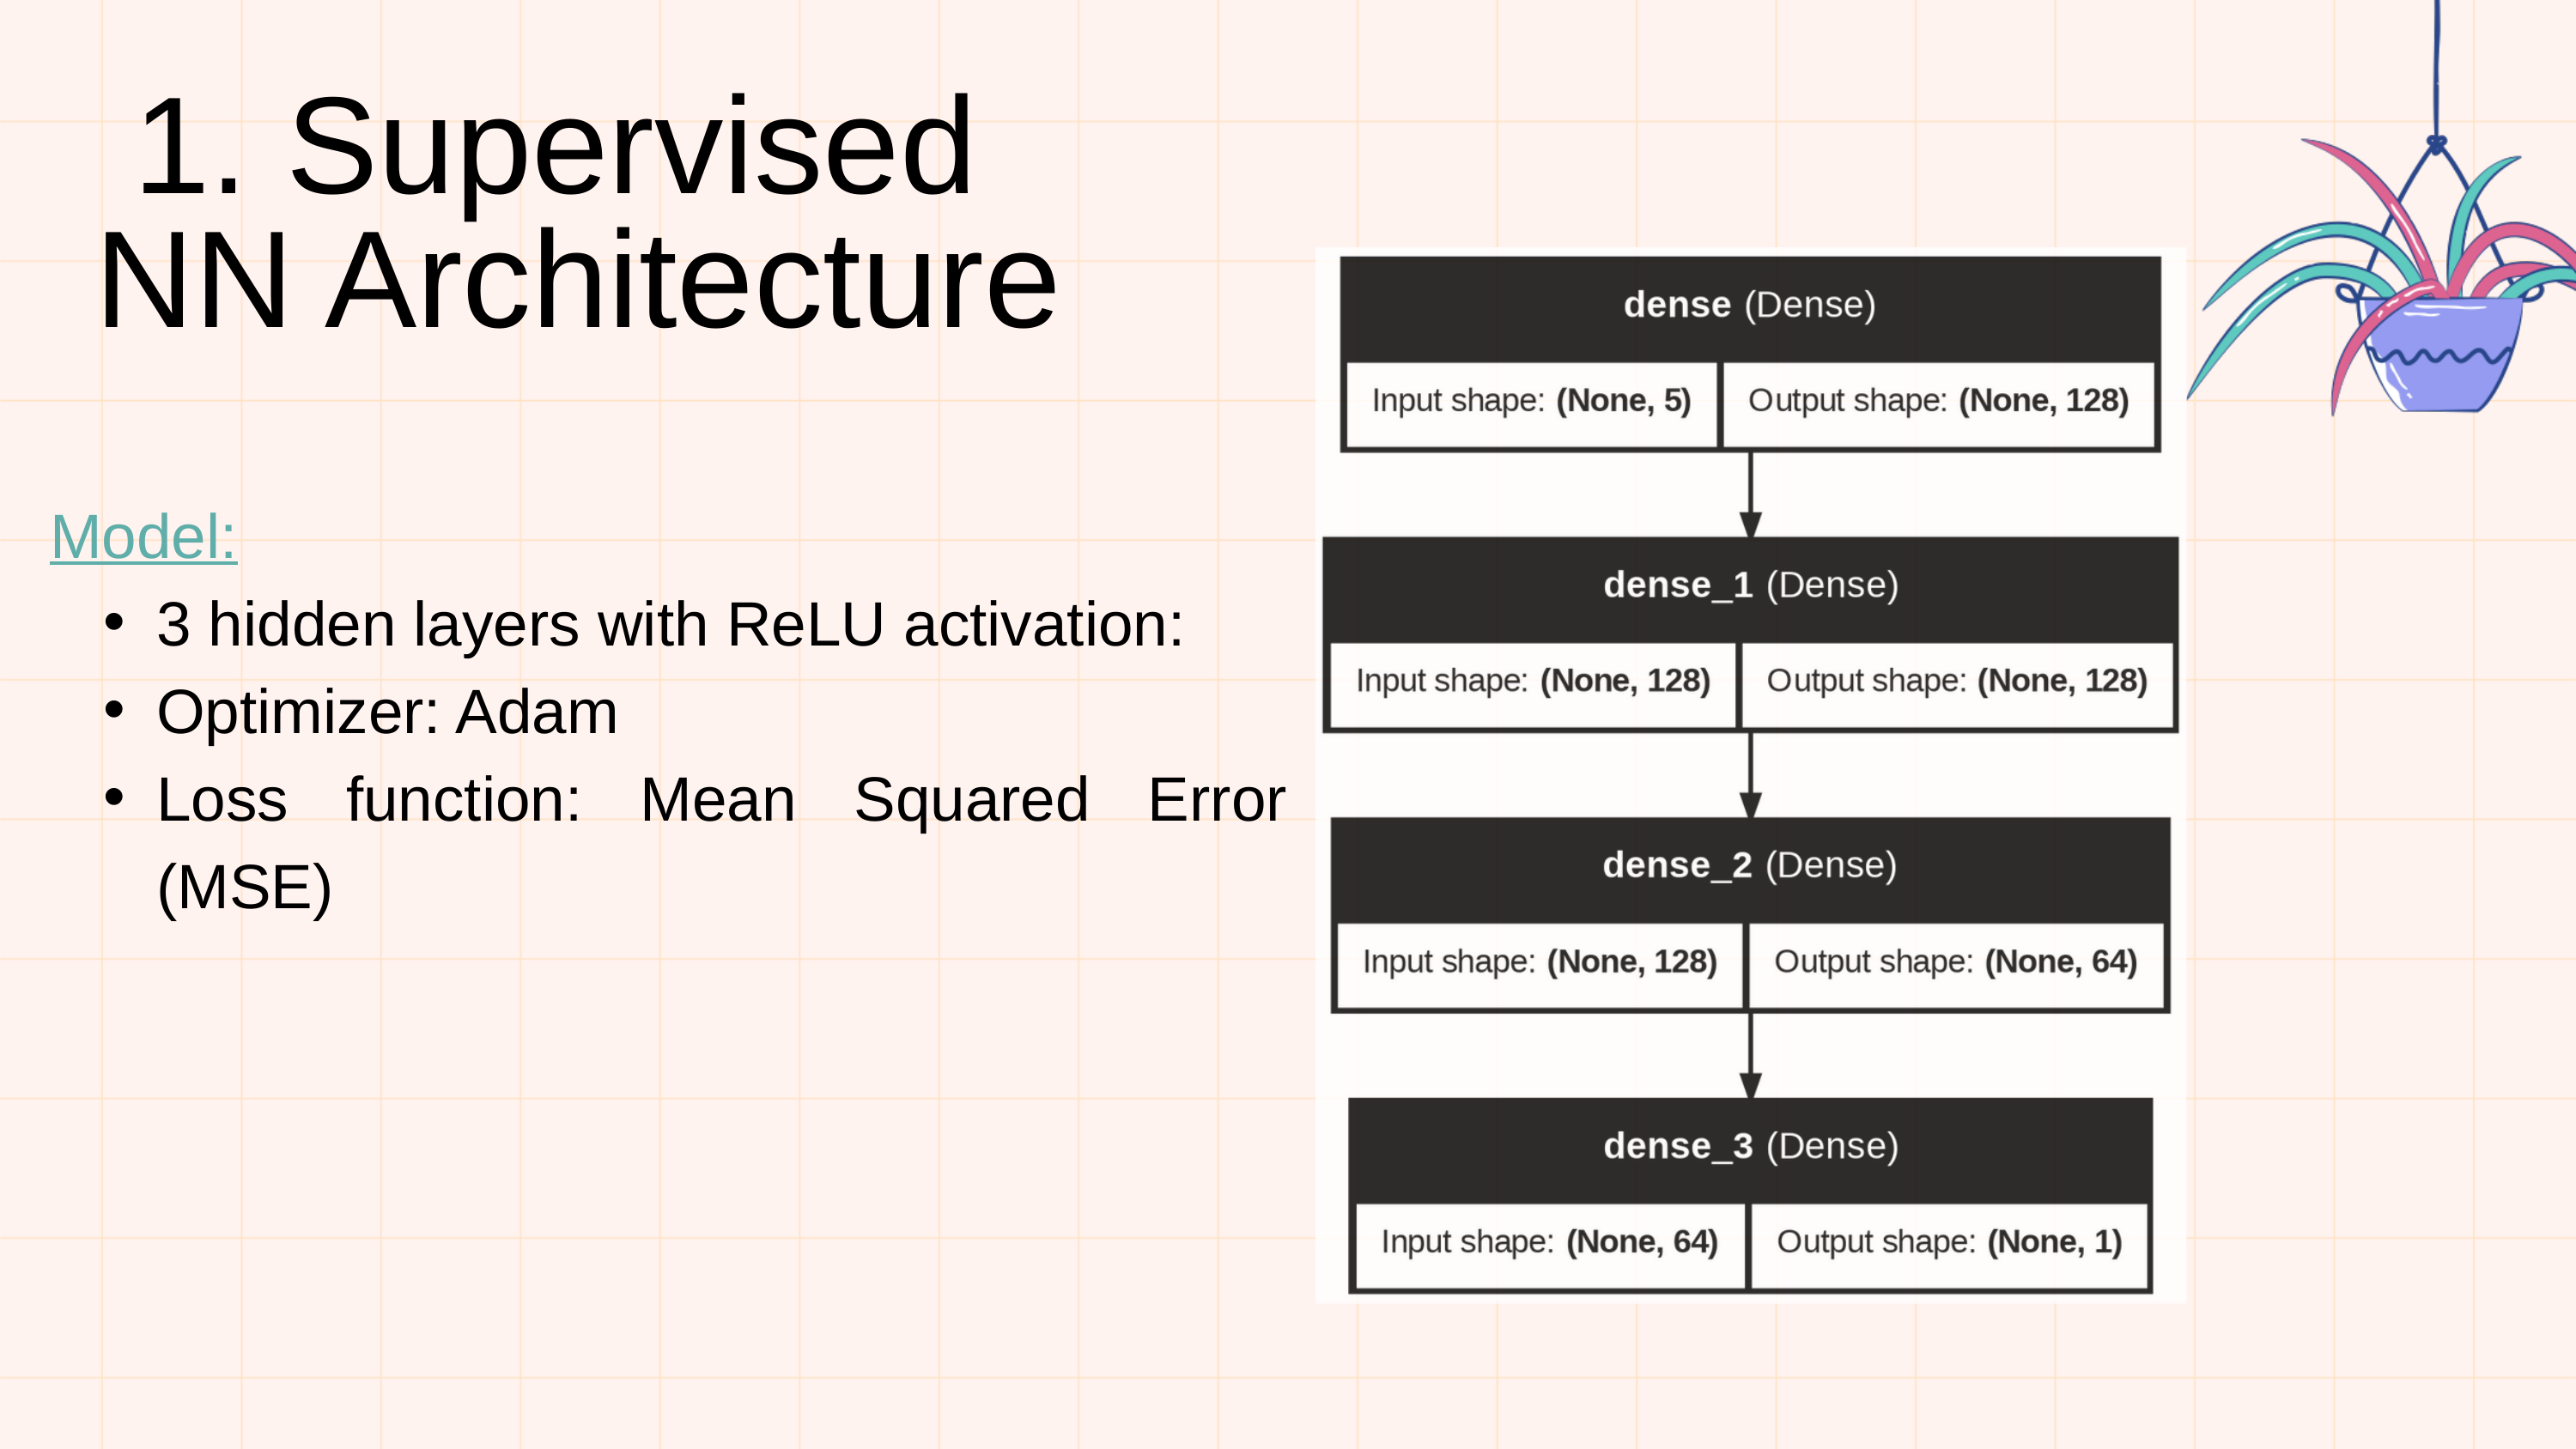

1. Supervised NN Architecture

Model:
3 hidden layers with ReLU activation:
Optimizer: Adam
Loss function: Mean Squared Error (MSE)